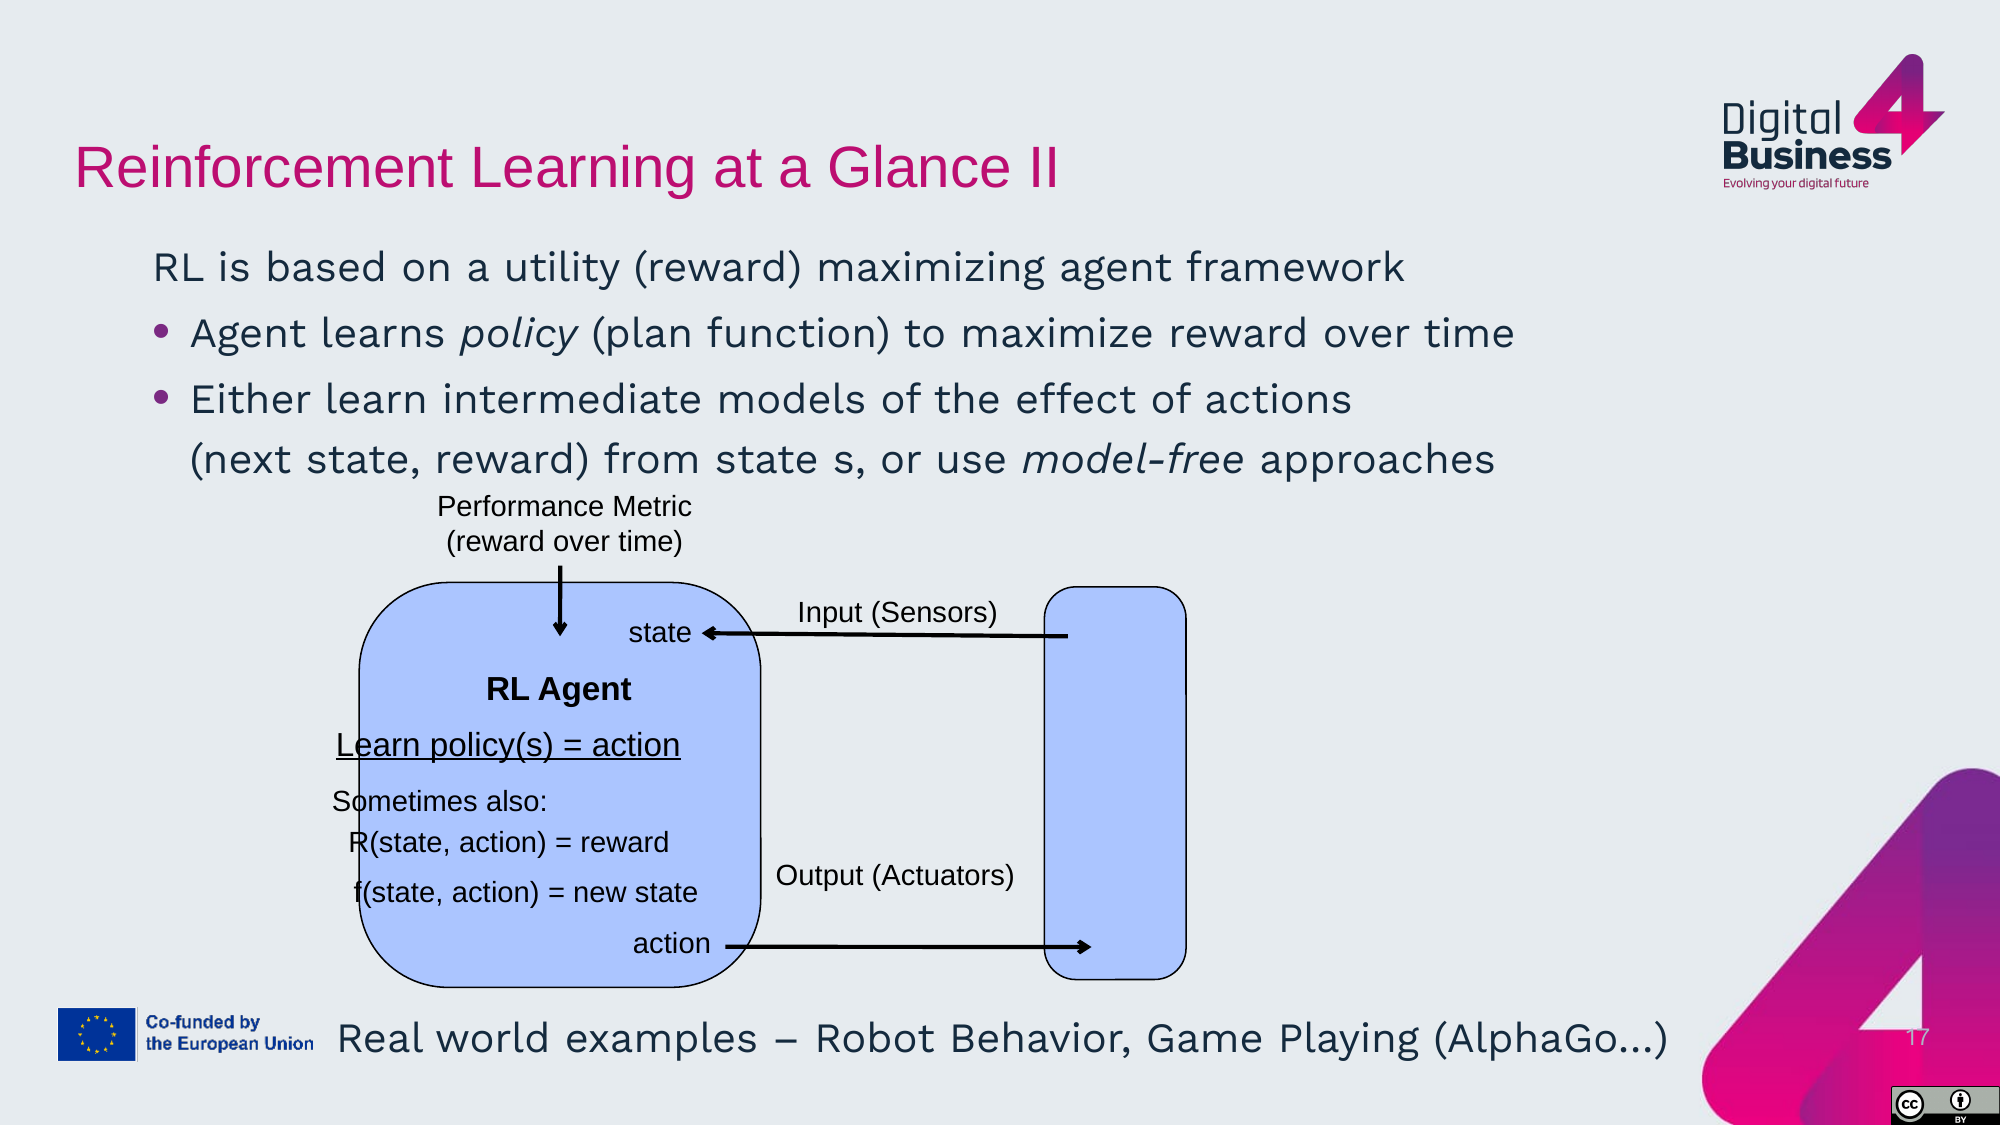

# Reinforcement Learning at a Glance II
RL is based on a utility (reward) maximizing agent framework
Agent learns policy (plan function) to maximize reward over time
Either learn intermediate models of the effect of actions
(next state, reward) from state s, or use model-free approaches
Performance Metric (reward over time)

Input (Sensors)

state
RL Agent
Learn policy(s) = action
Sometimes also:
  R(state, action) = reward
Output (Actuators)
 f(state, action) = new state
action
Real world examples – Robot Behavior, Game Playing (AlphaGo…)